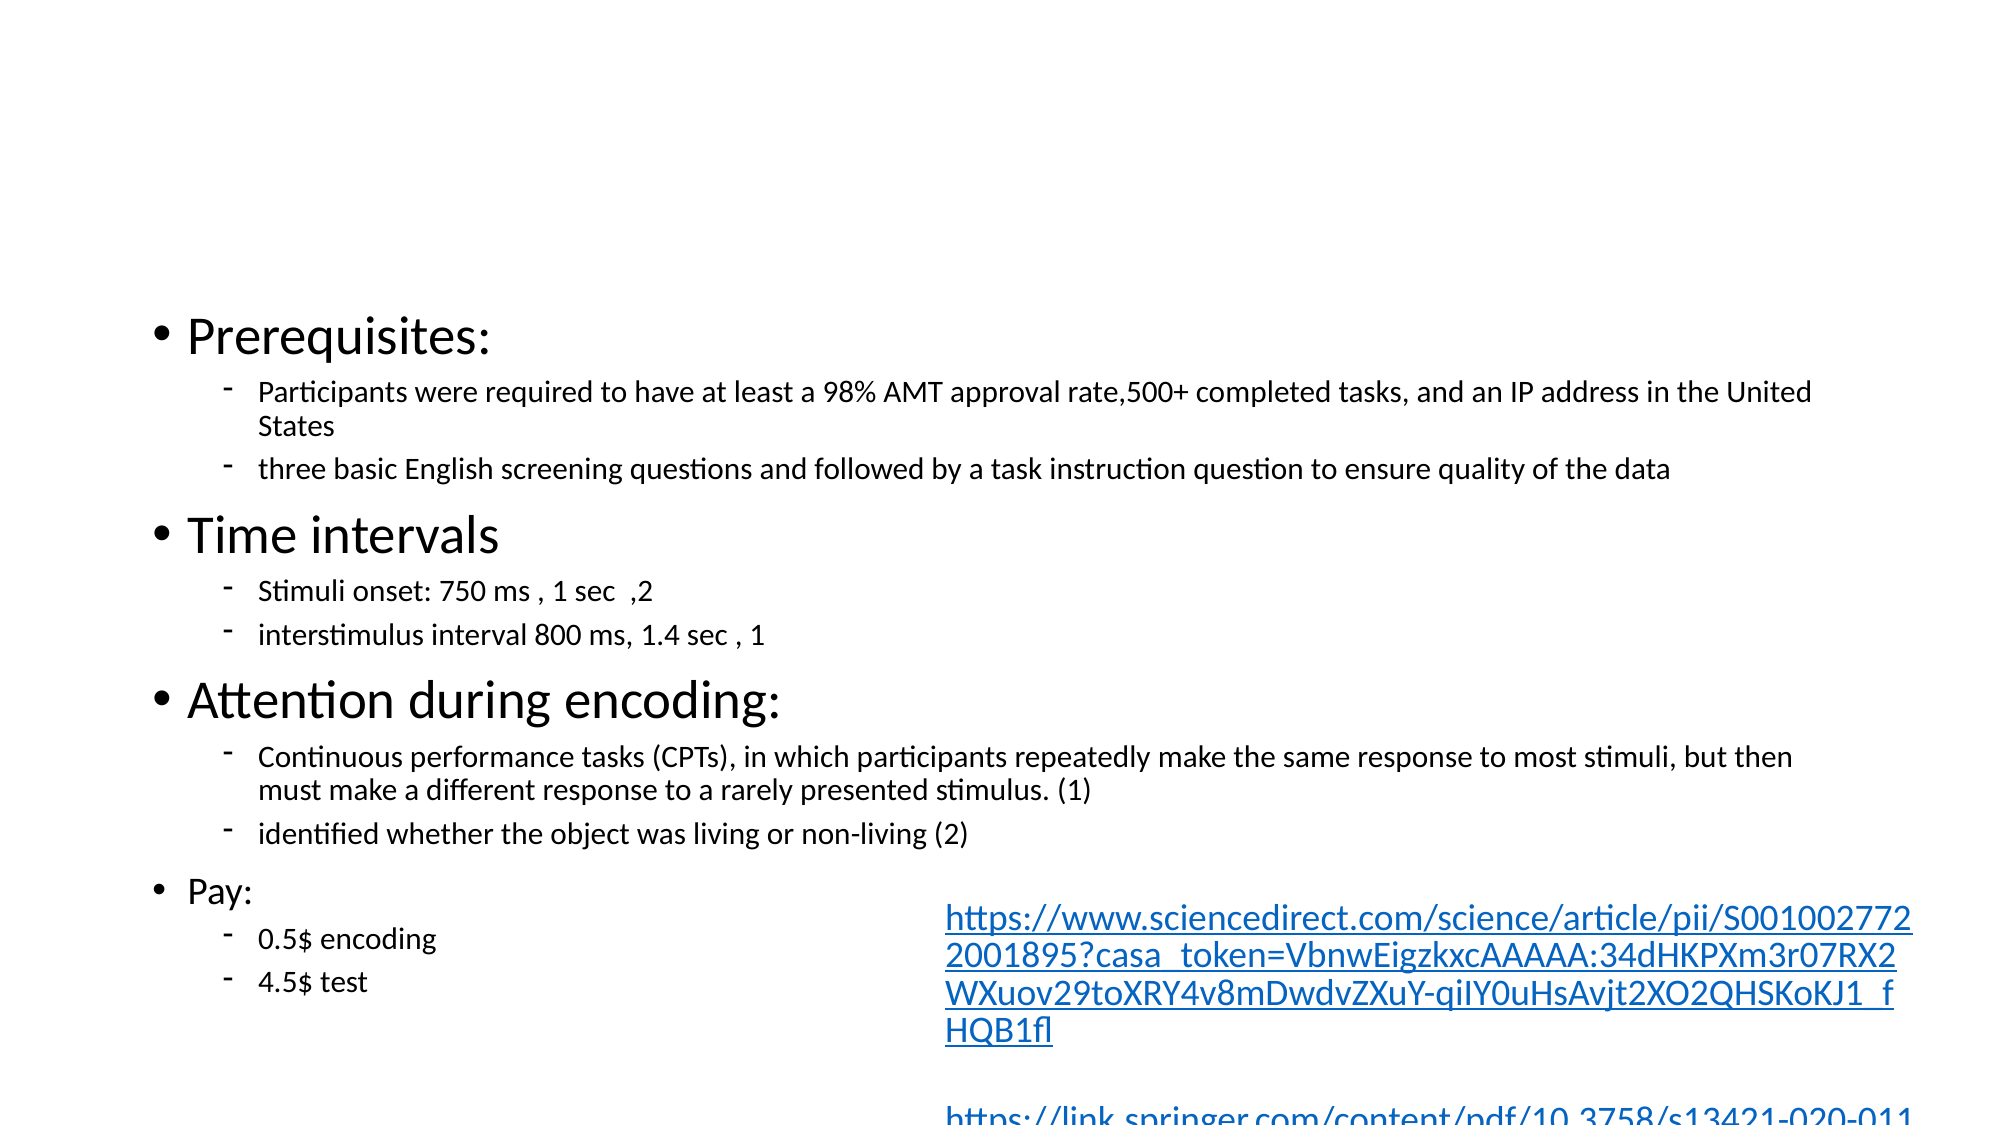

#
Prerequisites:
Participants were required to have at least a 98% AMT approval rate,500+ completed tasks, and an IP address in the United States
three basic English screening questions and followed by a task instruction question to ensure quality of the data
Time intervals
Stimuli onset: 750 ms , 1 sec  ,2
interstimulus interval 800 ms, 1.4 sec , 1
Attention during encoding:
Continuous performance tasks (CPTs), in which participants repeatedly make the same response to most stimuli, but then must make a different response to a rarely presented stimulus. (1)
identified whether the object was living or non-living (2)
Pay:
0.5$ encoding
4.5$ test

https://www.sciencedirect.com/science/article/pii/S0010027722001895?casa_token=VbnwEigzkxcAAAAA:34dHKPXm3r07RX2WXuov29toXRY4v8mDwdvZXuY-qiIY0uHsAvjt2XO2QHSKoKJ1_fHQB1fl

https://link.springer.com/content/pdf/10.3758/s13421-020-01130-5.pdf